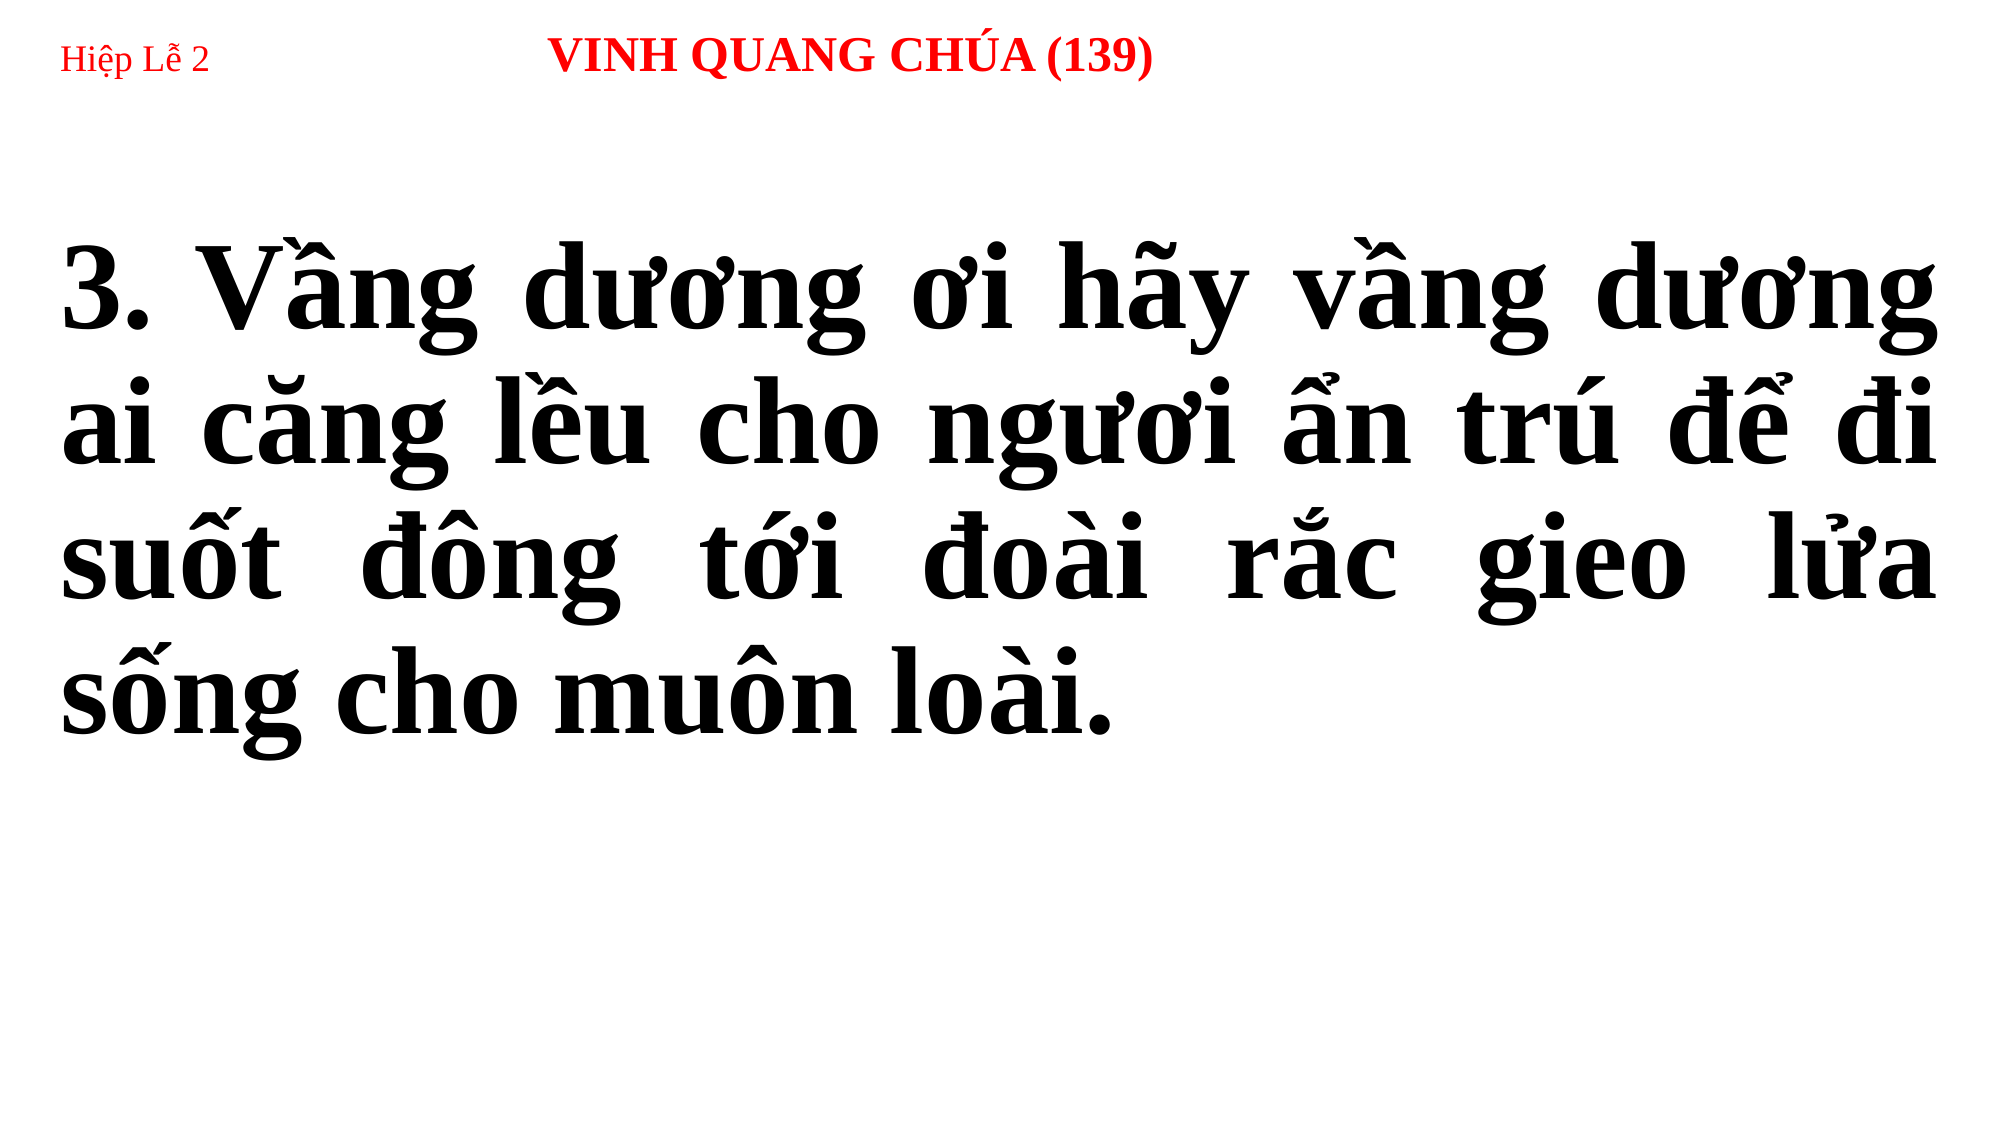

# Hiệp Lễ 2                    	    VINH QUANG CHÚA (139)
3. Vầng dương ơi hãy vầng dương ai căng lều cho ngươi ẩn trú để đi suốt đông tới đoài rắc gieo lửa sống cho muôn loài.